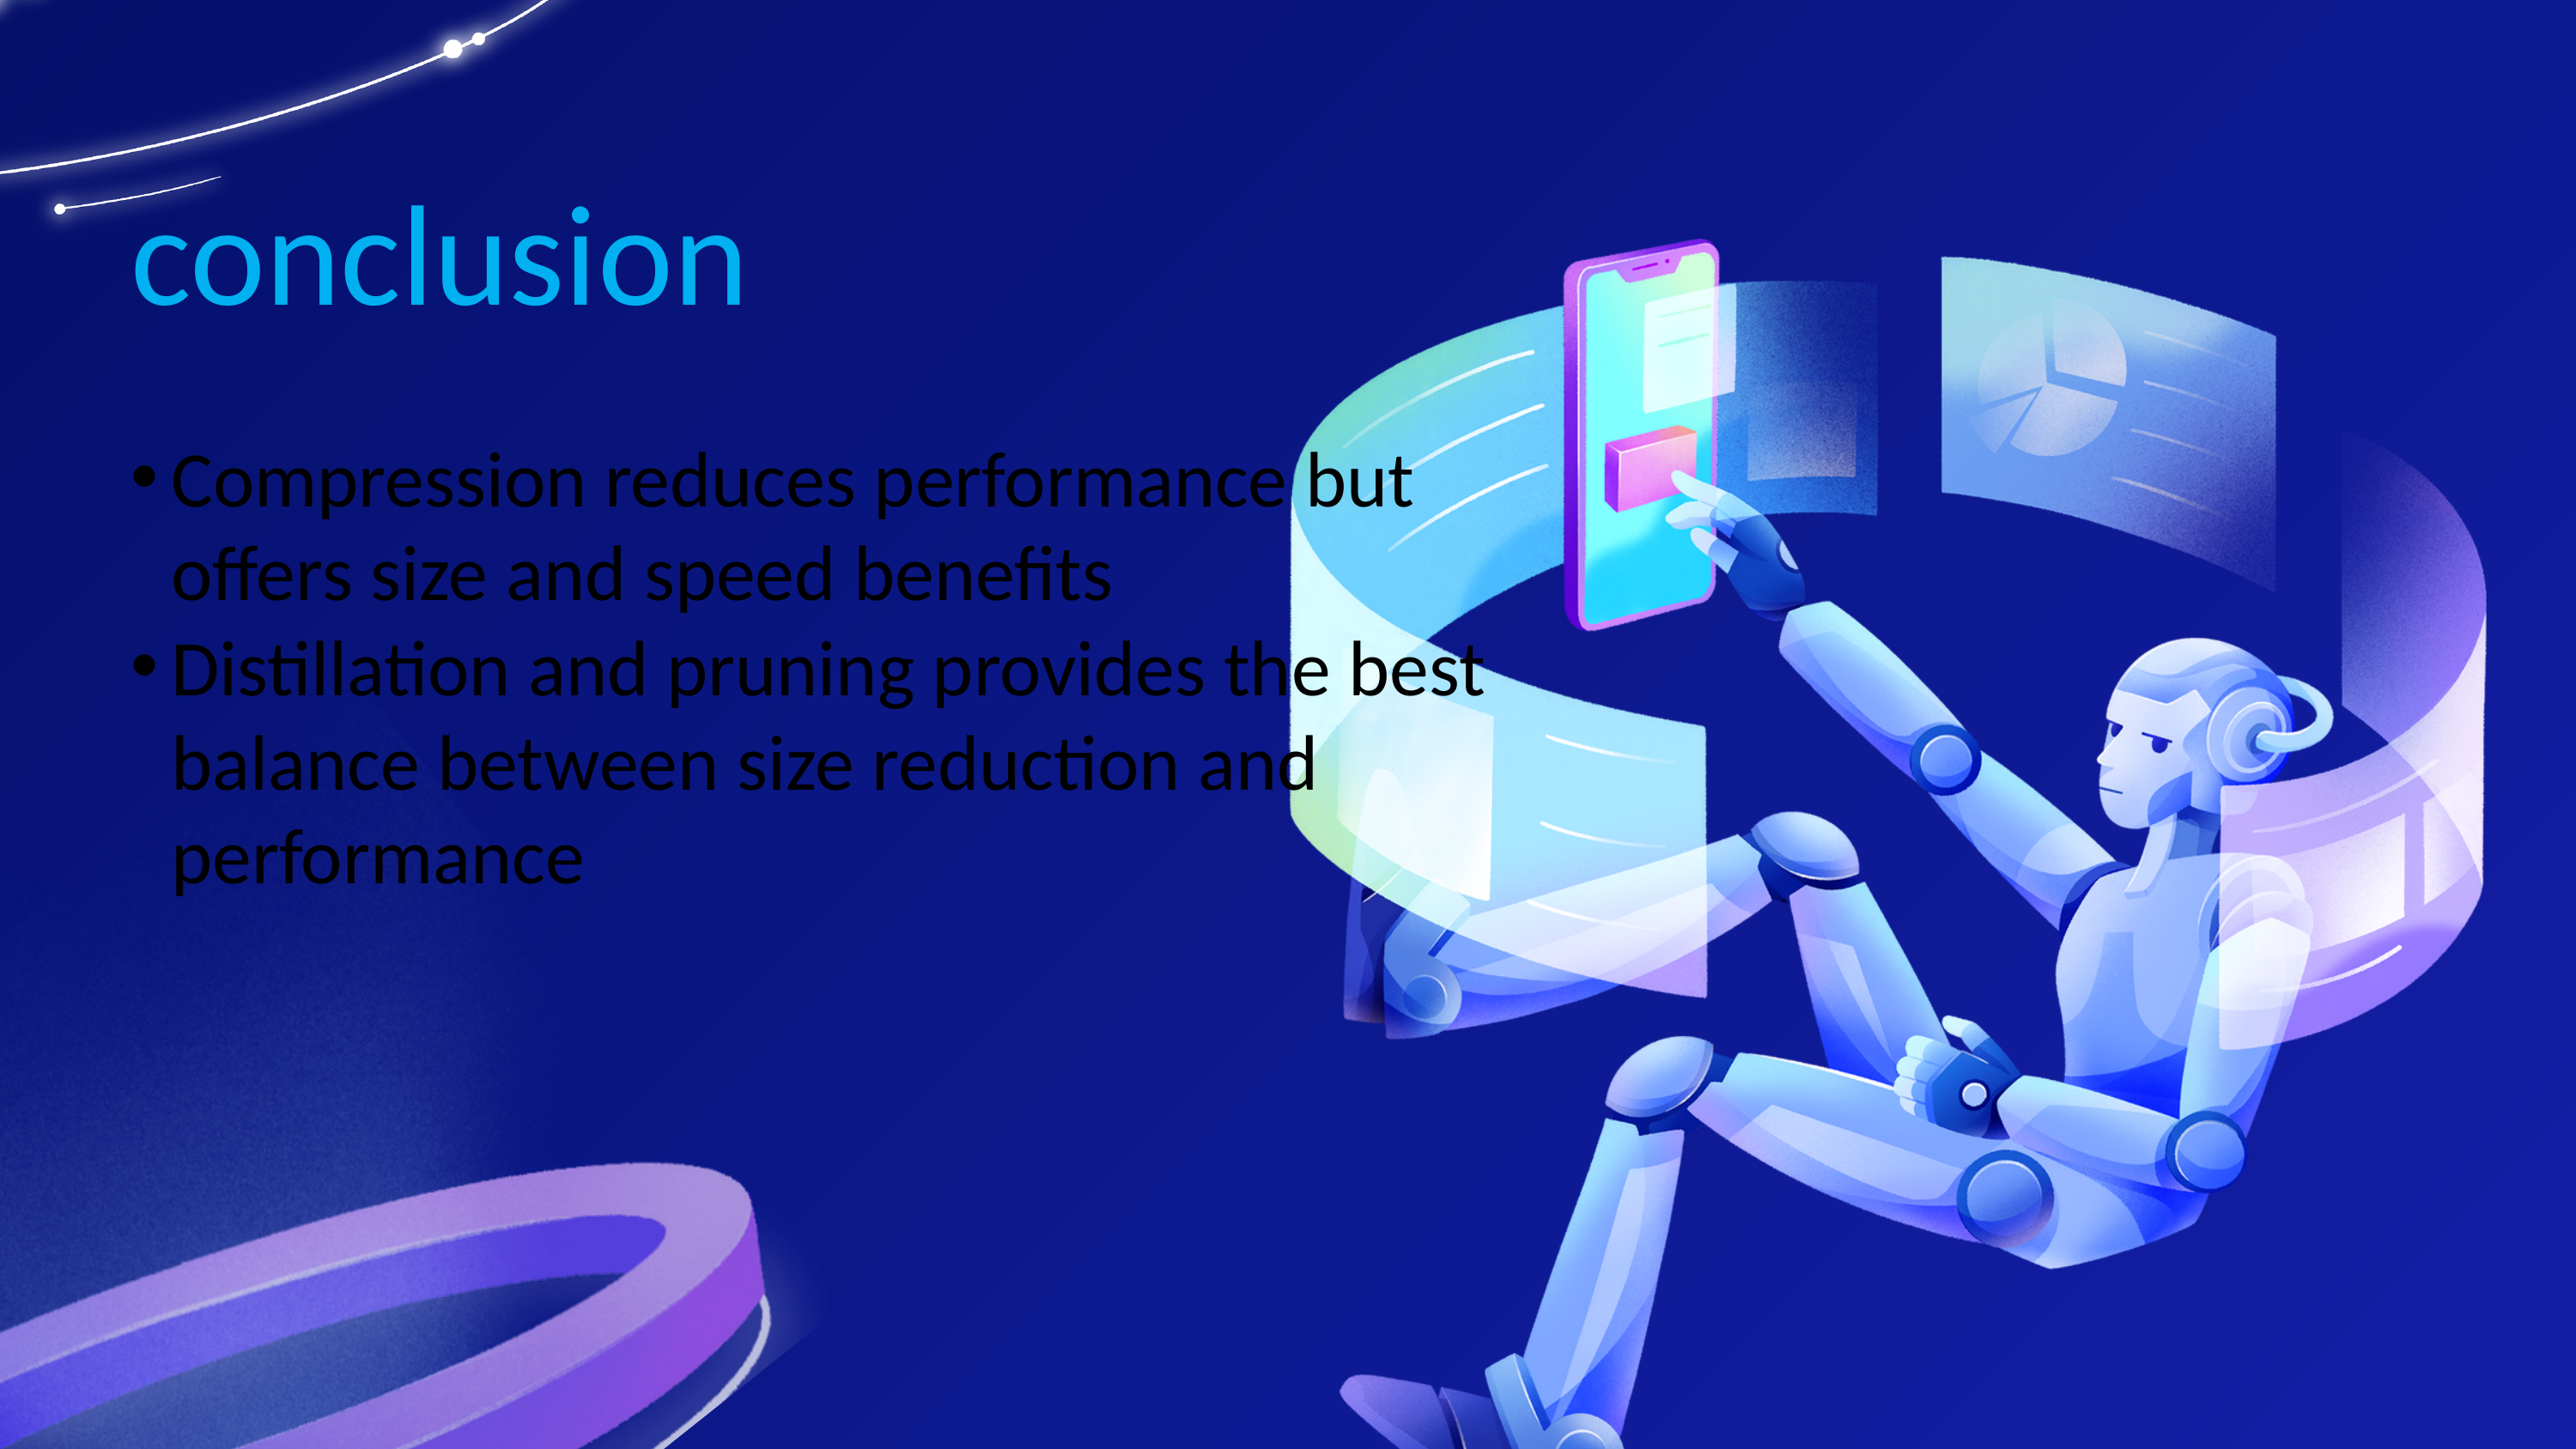

conclusion

Compression reduces performance but offers size and speed benefits
Distillation and pruning provides the best balance between size reduction and performance